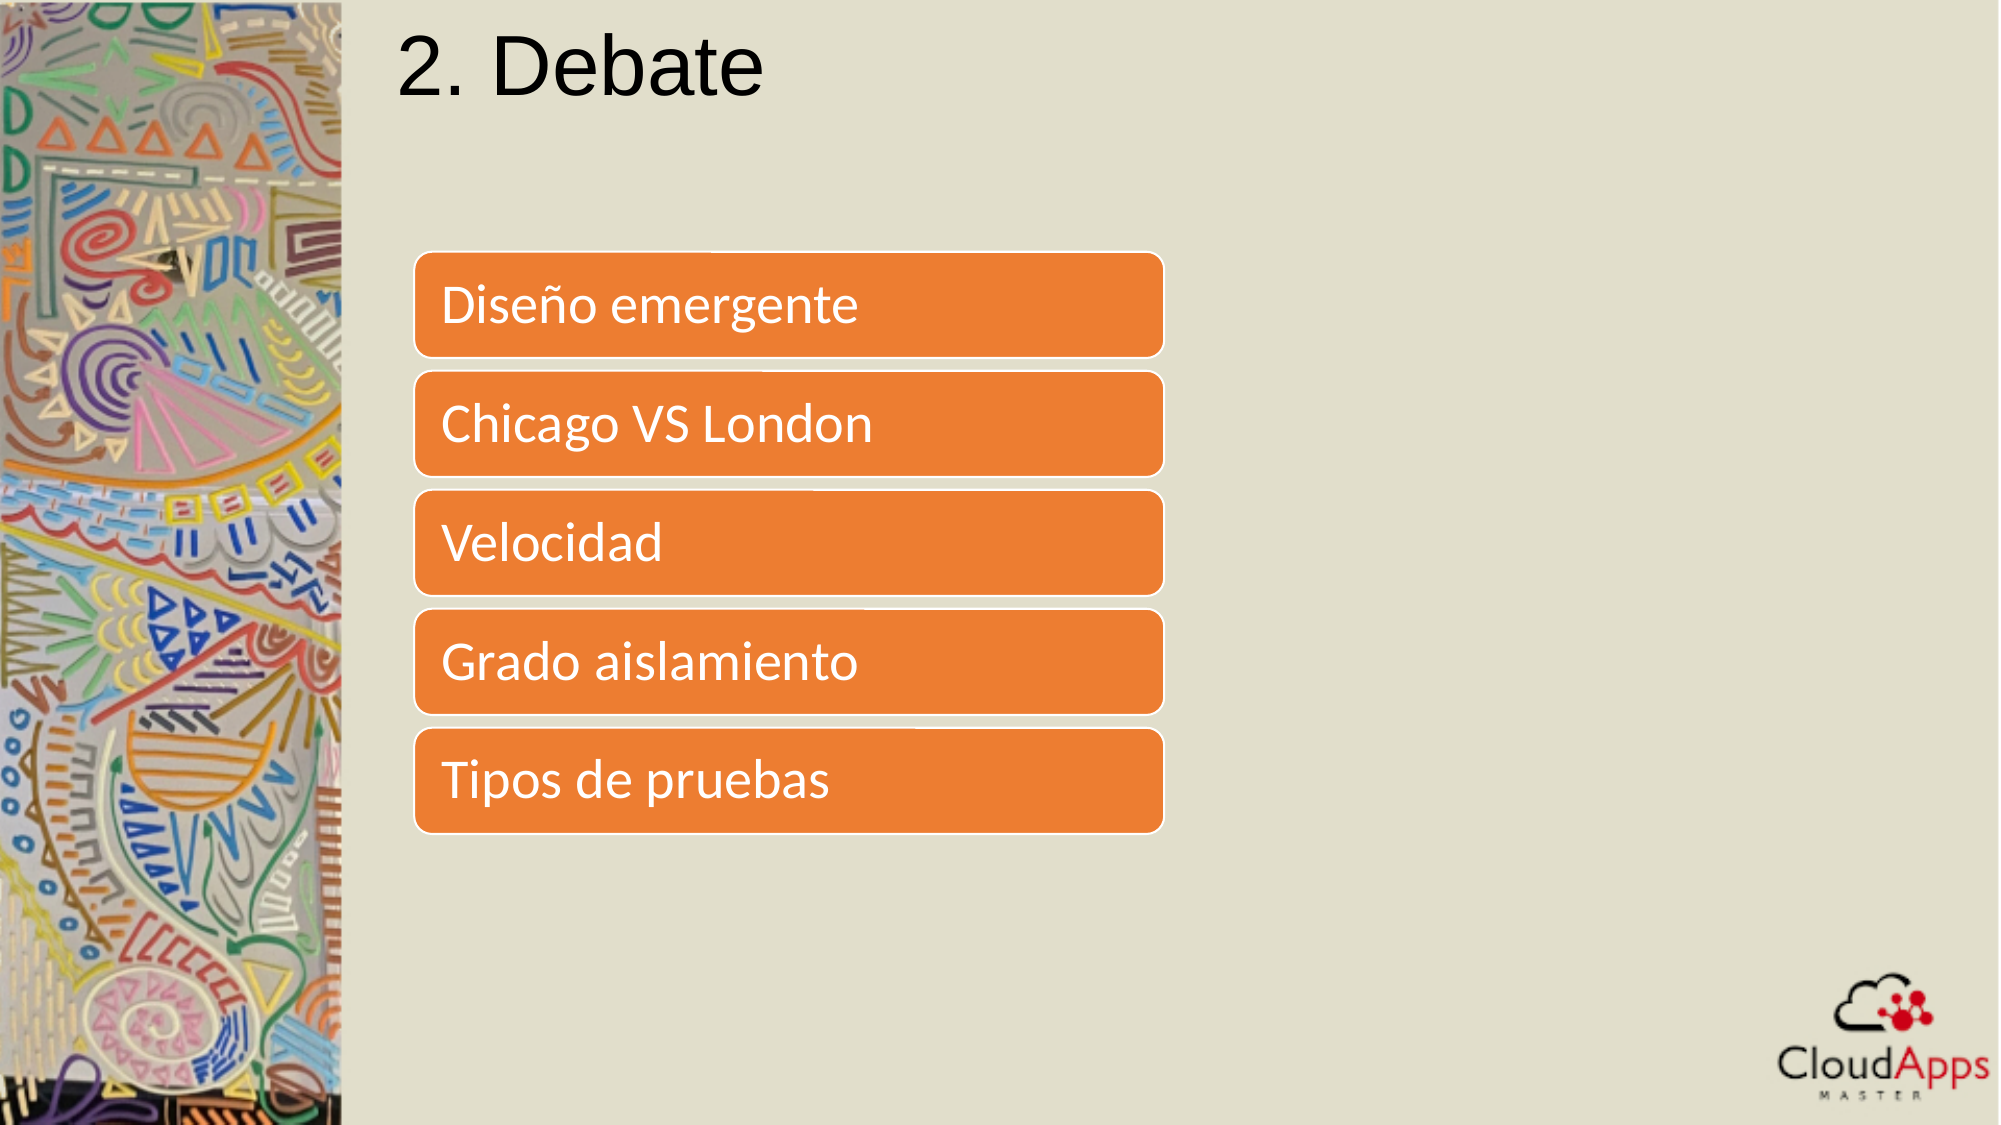

2. Debate
Diseño emergente
Chicago VS London
Velocidad
Grado aislamiento
Tipos de pruebas